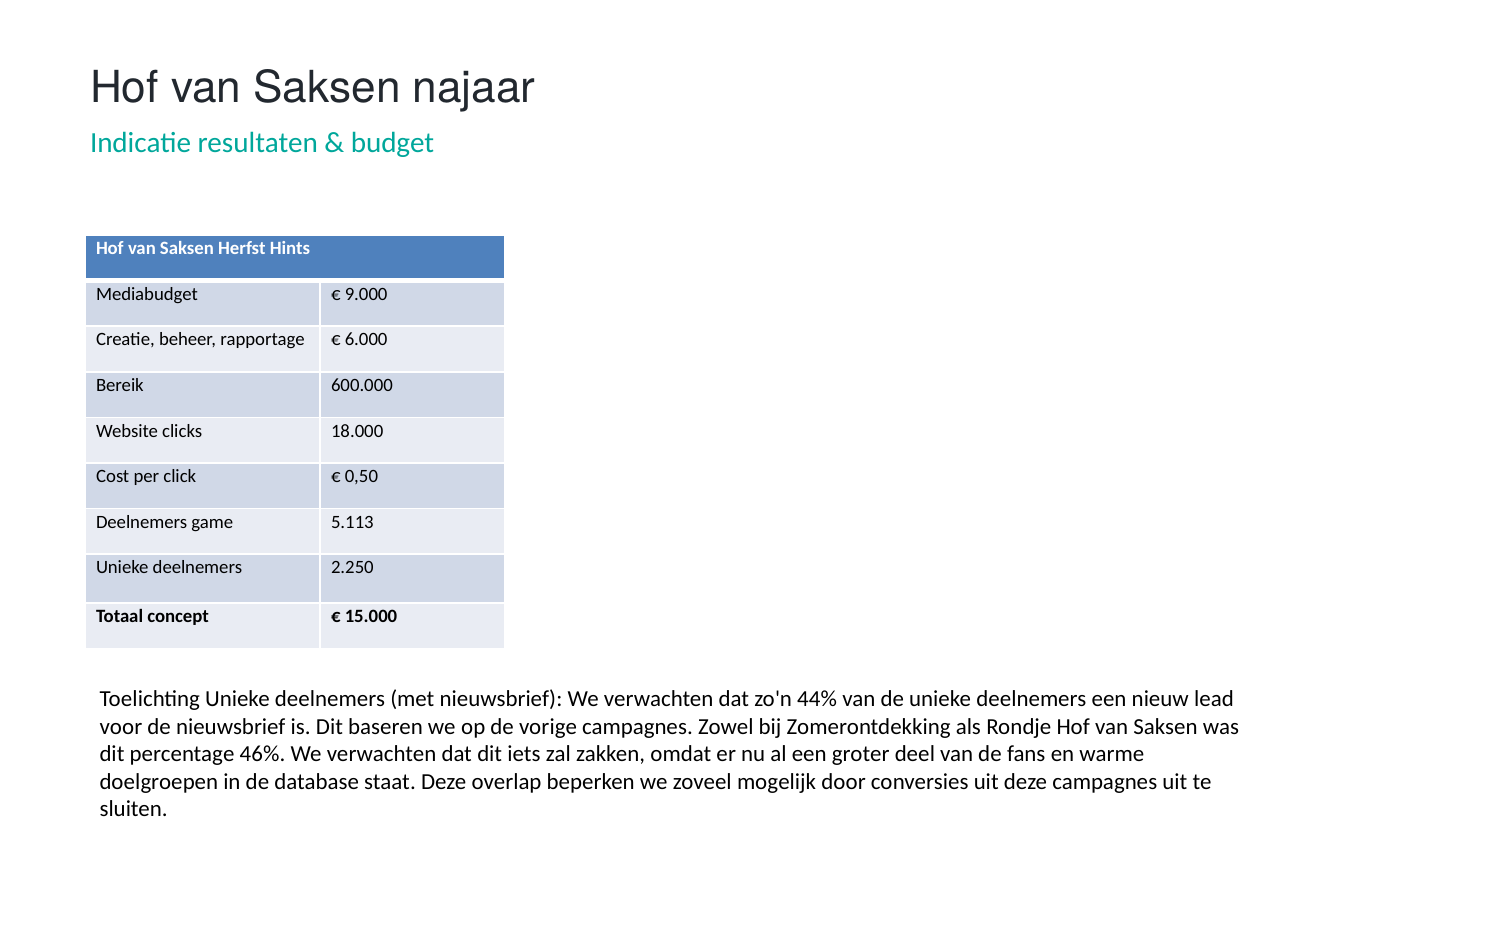

Hof van Saksen najaar
Indicatie resultaten & budget

| Hof van Saksen Herfst Hints |  |
| --- | --- |
| Mediabudget | € 9.000 |
| Creatie, beheer, rapportage | € 6.000 |
| Bereik | 600.000 |
| Website clicks | 18.000 |
| Cost per click | € 0,50 |
| Deelnemers game | 5.113 |
| Unieke deelnemers | 2.250 |
| Totaal concept | € 15.000 |

Toelichting Unieke deelnemers (met nieuwsbrief): We verwachten dat zo'n 44% van de unieke deelnemers een nieuw lead voor de nieuwsbrief is. Dit baseren we op de vorige campagnes. Zowel bij Zomerontdekking als Rondje Hof van Saksen was dit percentage 46%. We verwachten dat dit iets zal zakken, omdat er nu al een groter deel van de fans en warme doelgroepen in de database staat. Deze overlap beperken we zoveel mogelijk door conversies uit deze campagnes uit te sluiten.